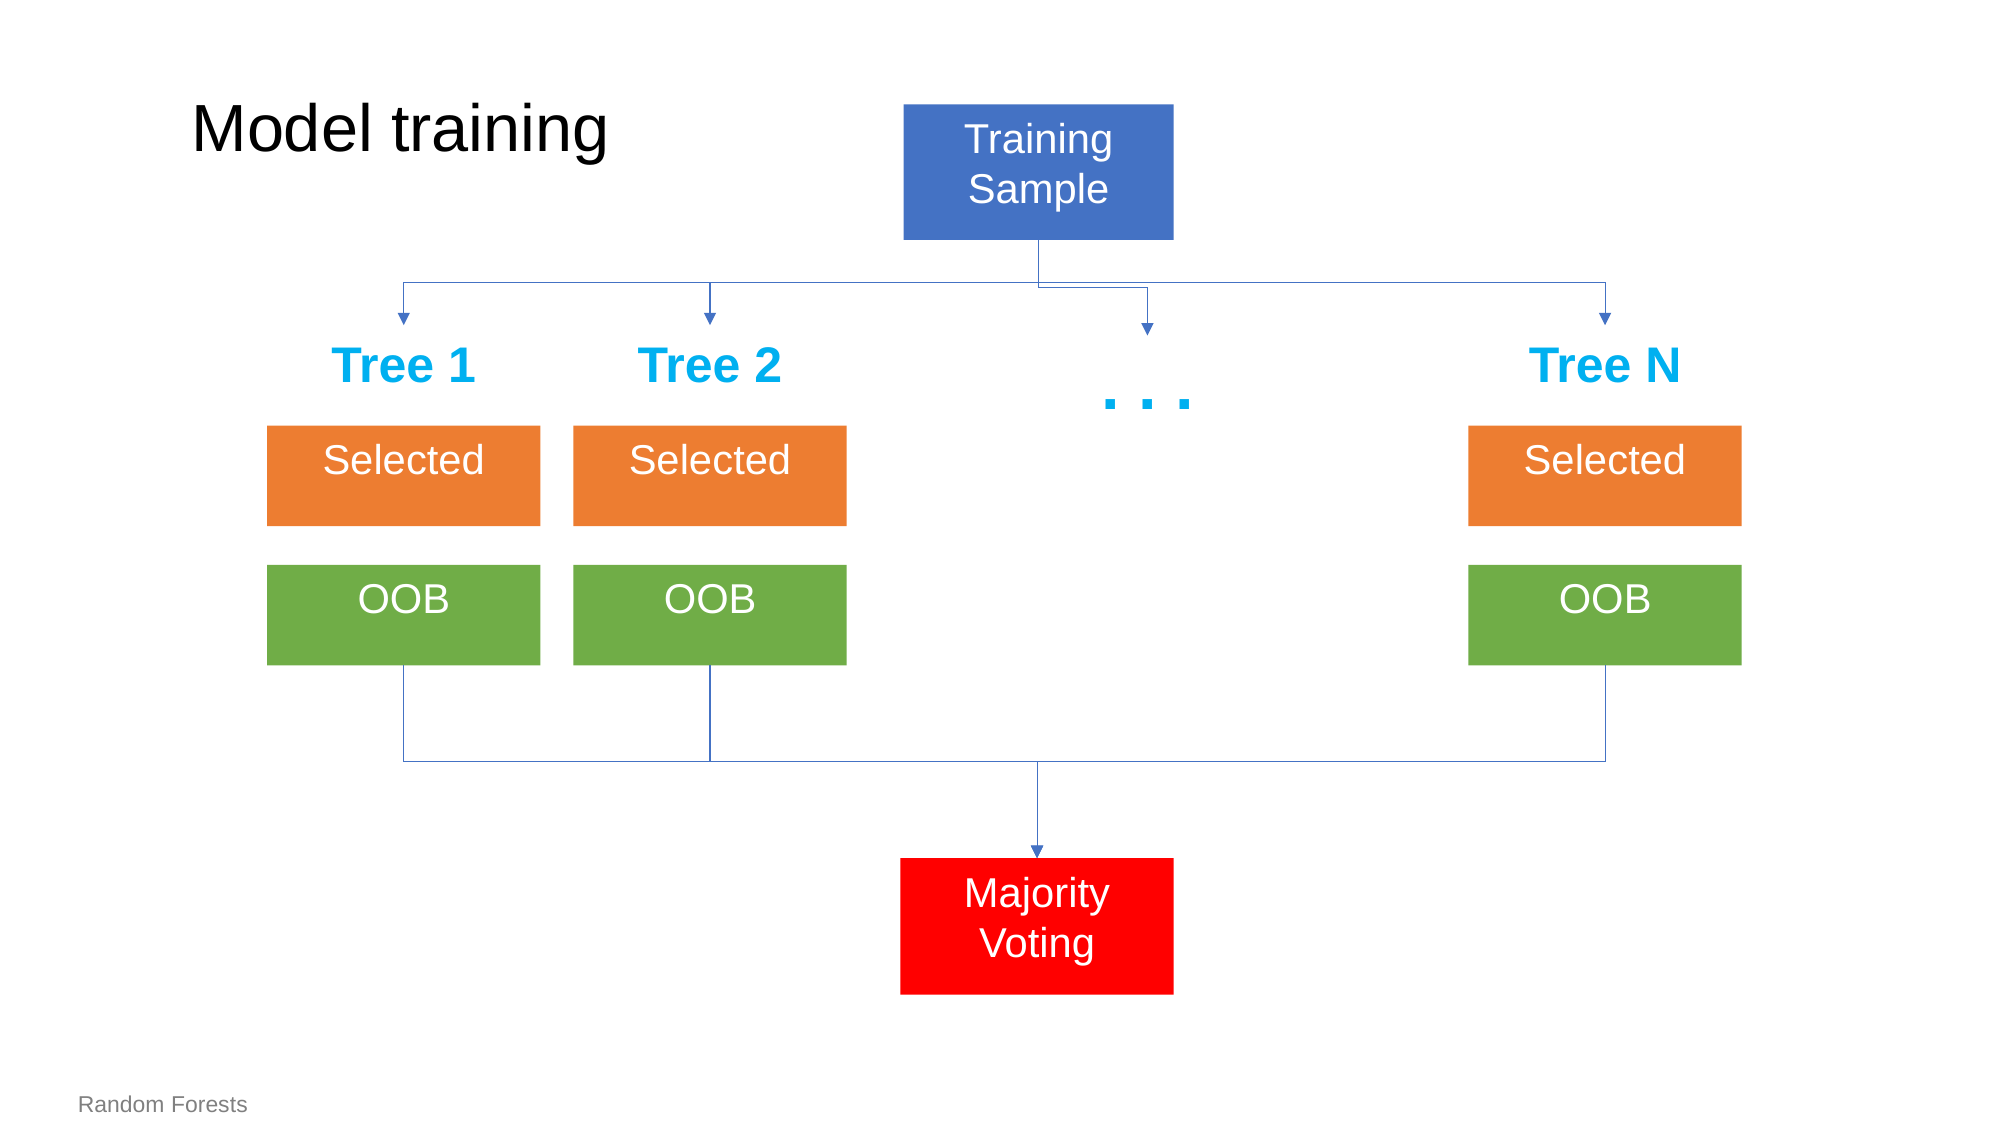

Model training
Training Sample
Tree 1
Tree 2
Tree N
. . .
Selected
Selected
Selected
OOB
OOB
OOB
Majority Voting
Random Forests